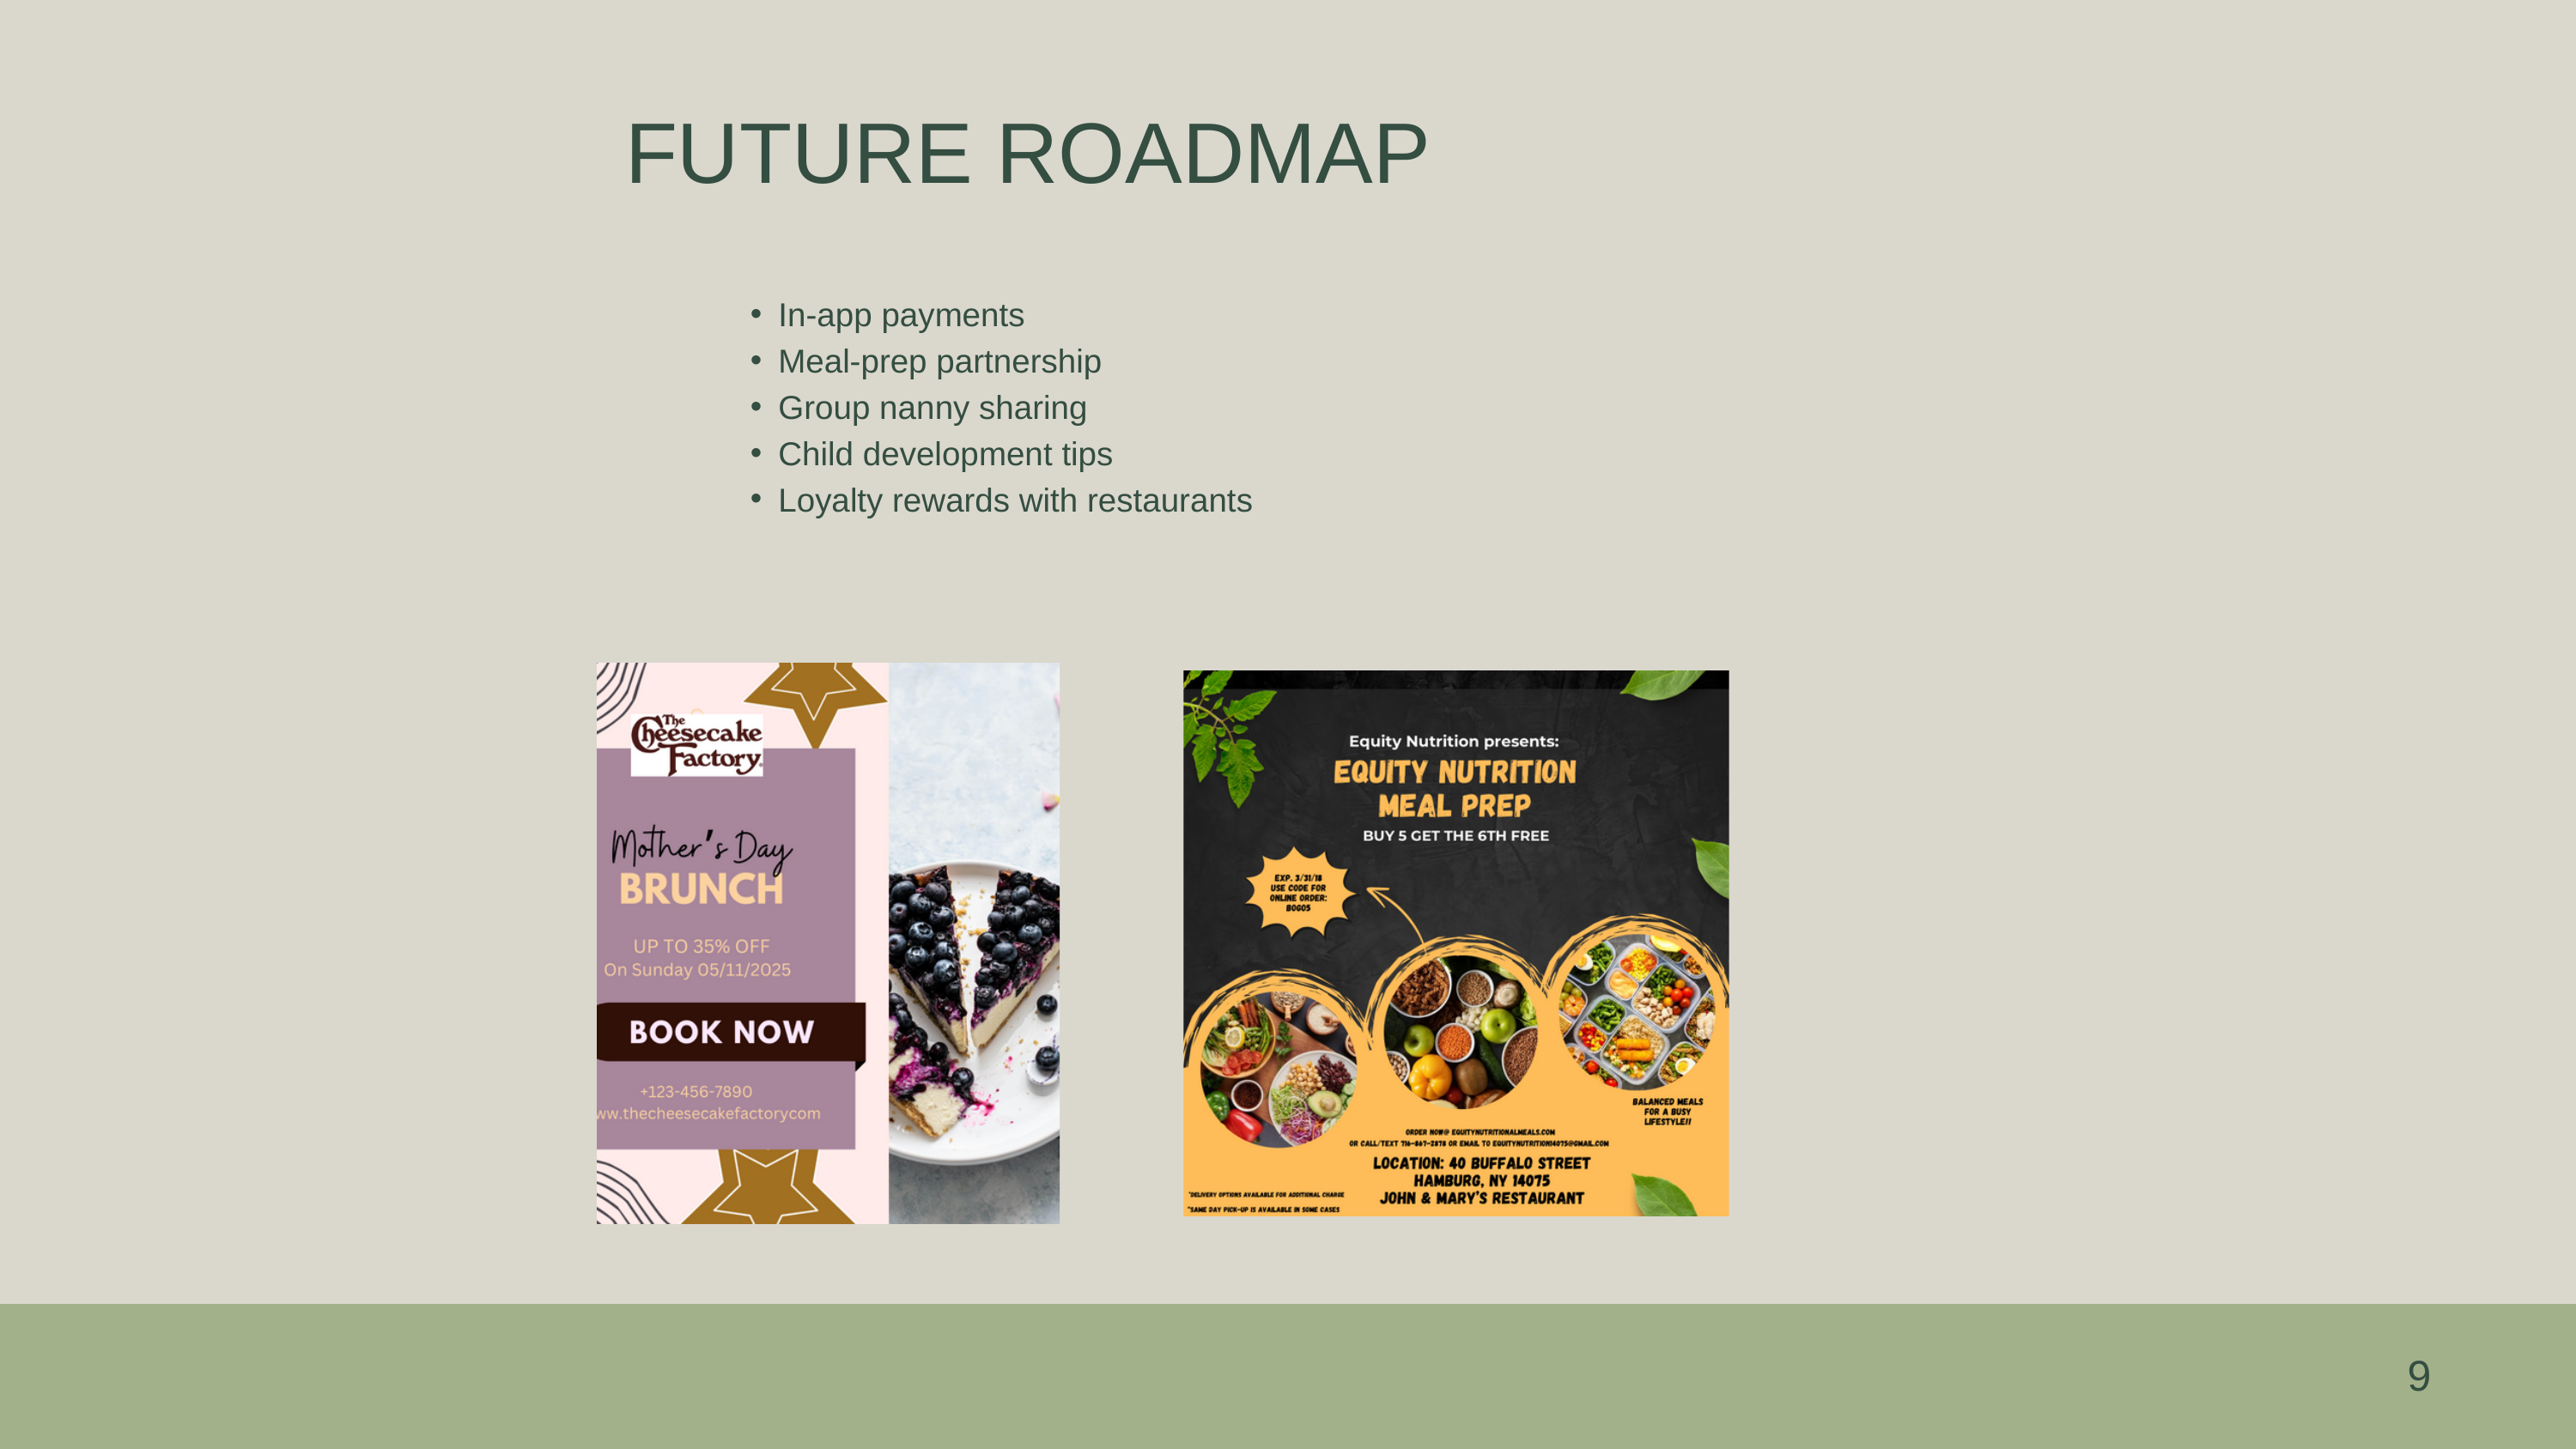

FUTURE ROADMAP
In-app payments
Meal-prep partnership
Group nanny sharing
Child development tips
Loyalty rewards with restaurants

9